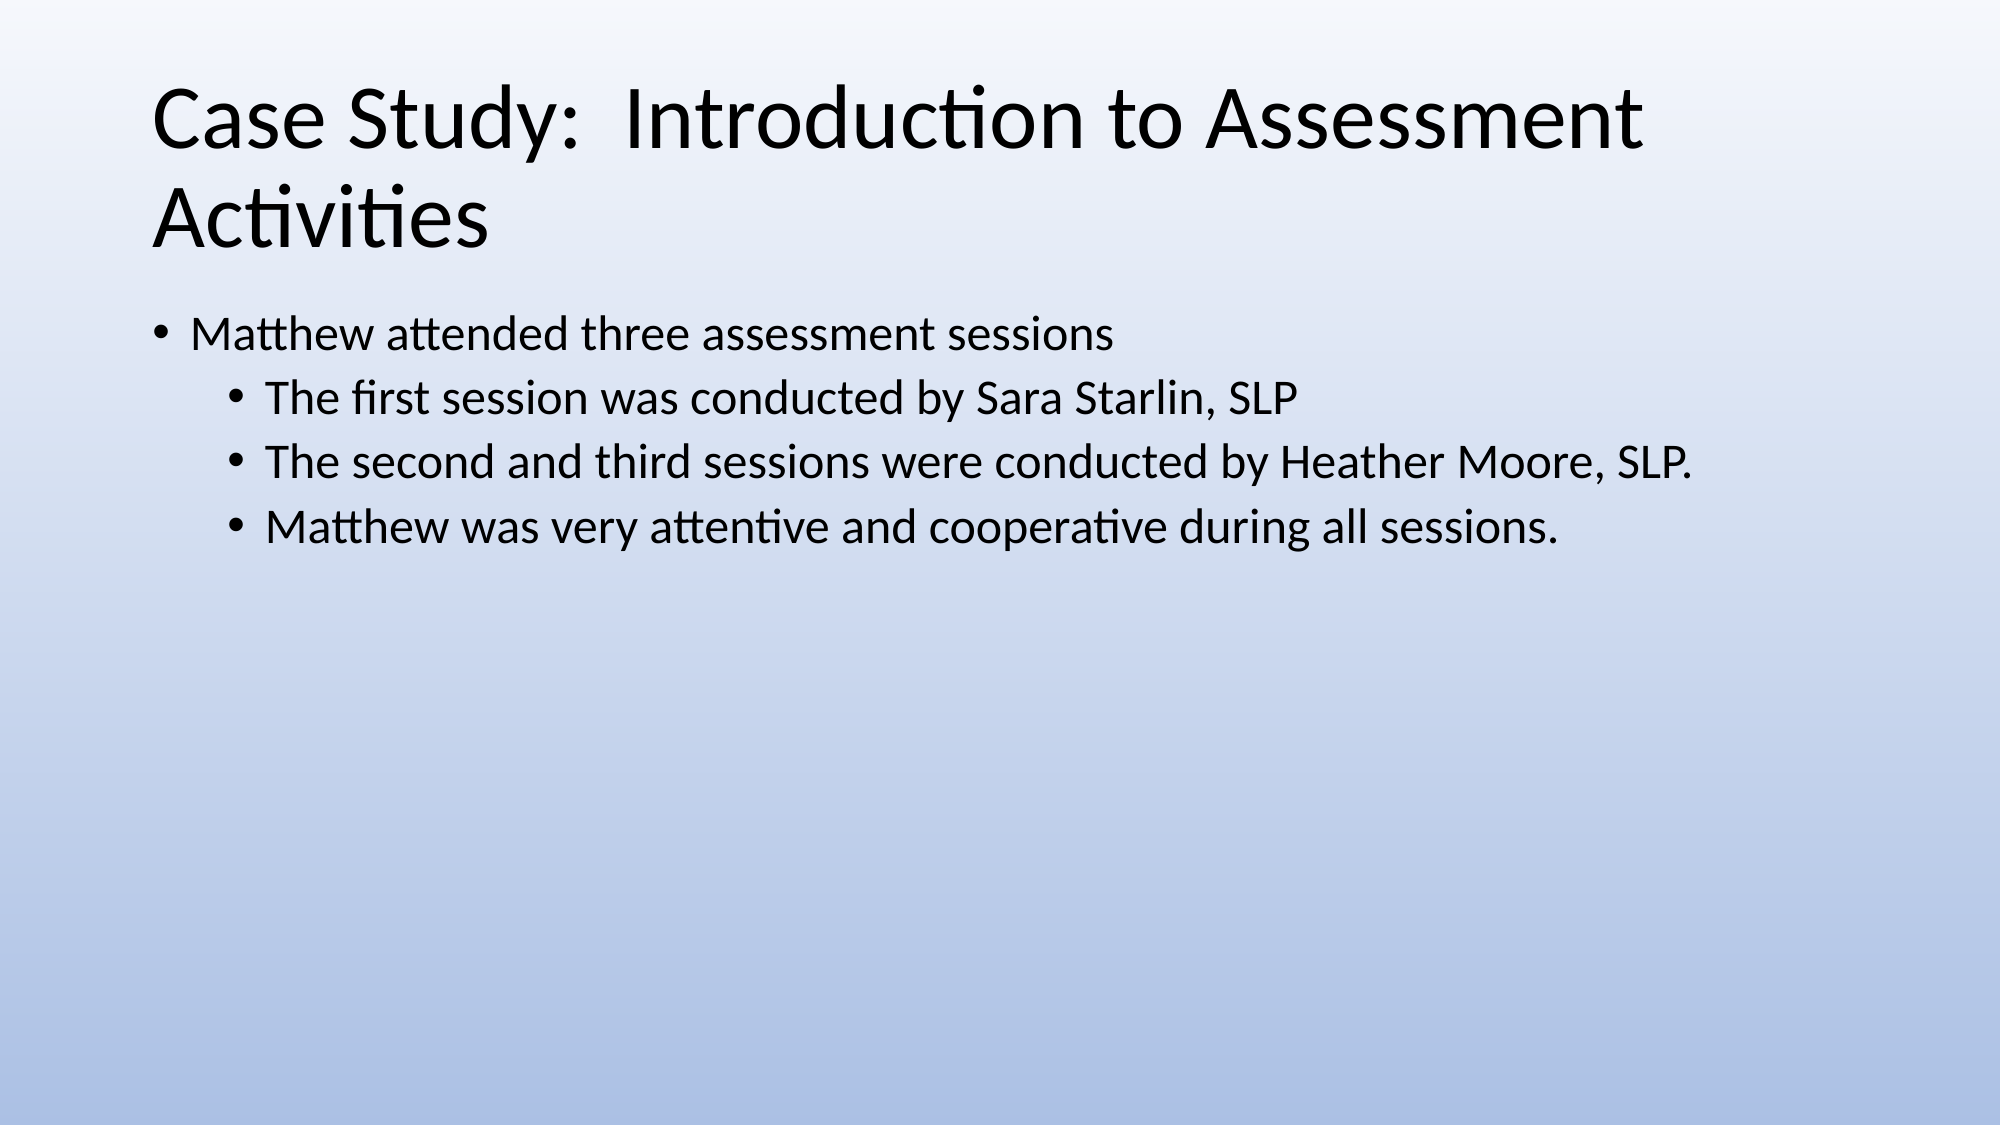

# Case Study:  Introduction to Assessment Activities
Matthew attended three assessment sessions
The first session was conducted by Sara Starlin, SLP
The second and third sessions were conducted by Heather Moore, SLP.
Matthew was very attentive and cooperative during all sessions.